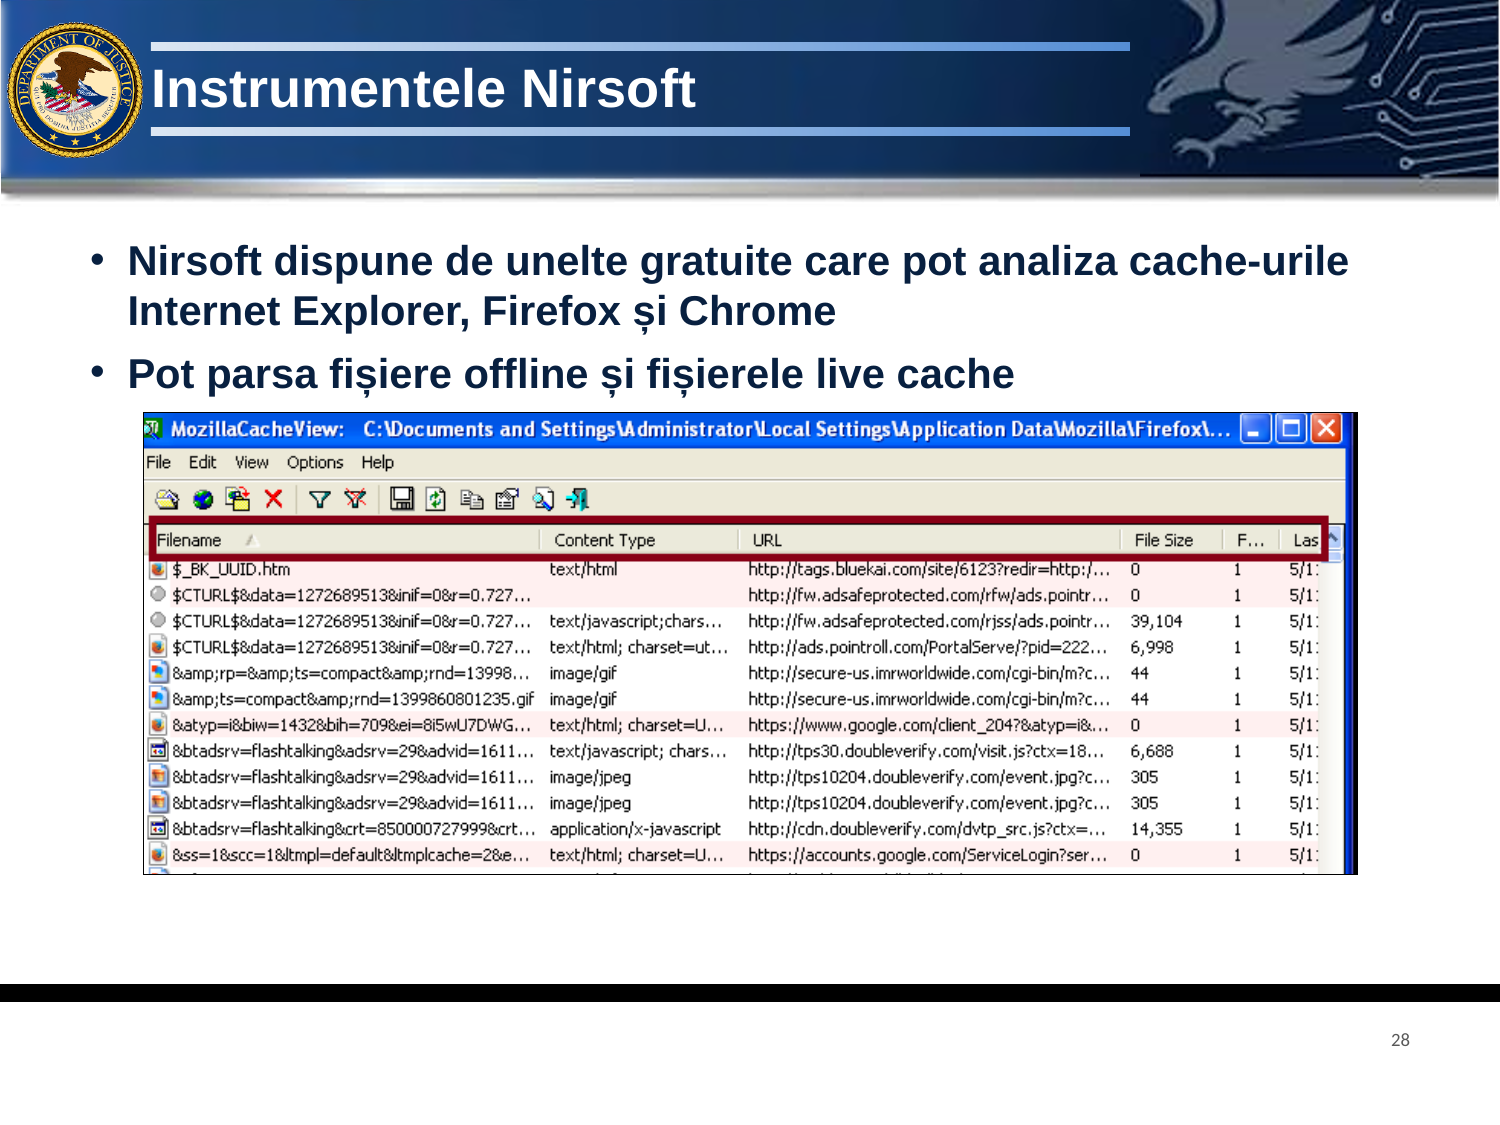

# Instrumentele Nirsoft
Nirsoft dispune de unelte gratuite care pot analiza cache-urile Internet Explorer, Firefox și Chrome
Pot parsa fișiere offline și fișierele live cache

28